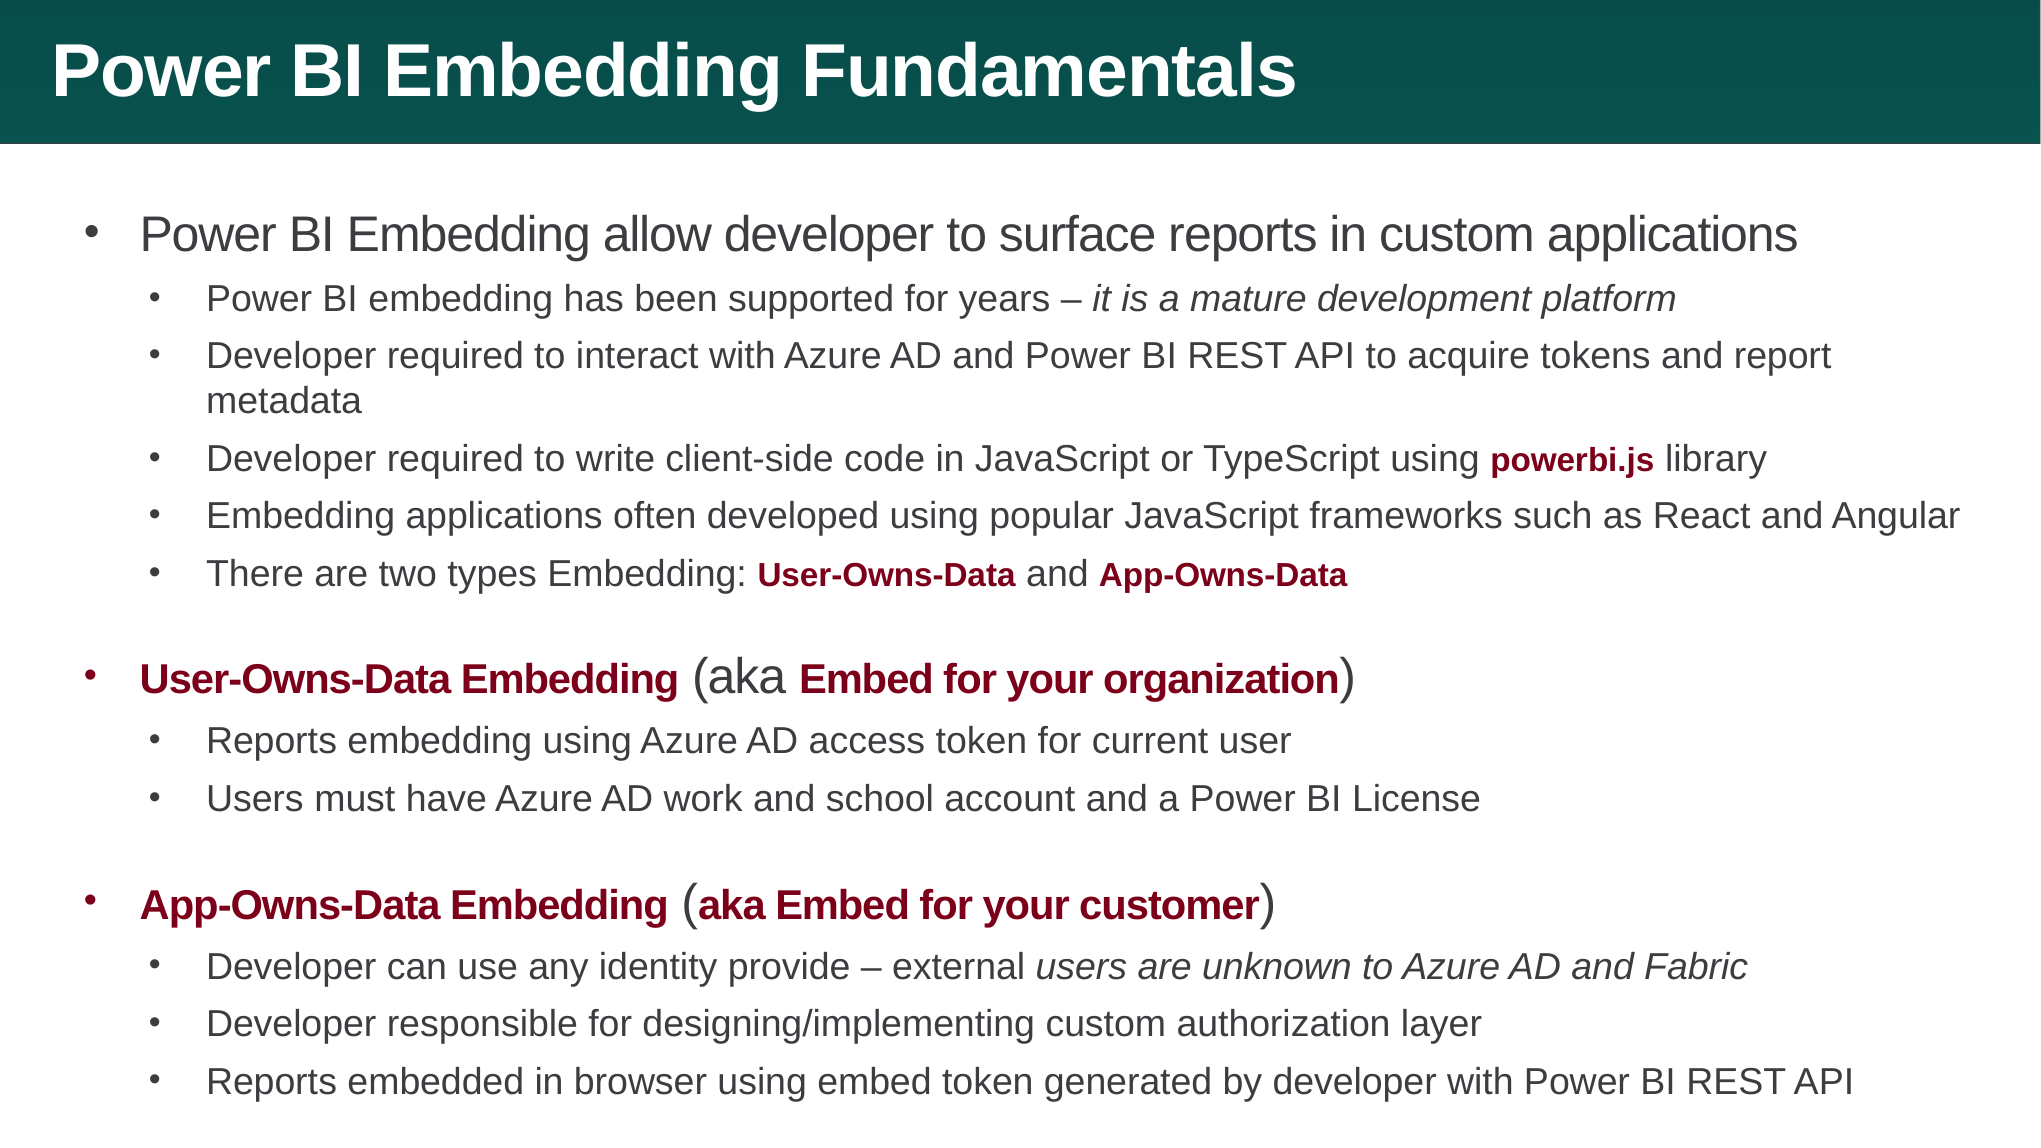

# Power BI Embedding Fundamentals
Power BI Embedding allow developer to surface reports in custom applications
Power BI embedding has been supported for years – it is a mature development platform
Developer required to interact with Azure AD and Power BI REST API to acquire tokens and report metadata
Developer required to write client-side code in JavaScript or TypeScript using powerbi.js library
Embedding applications often developed using popular JavaScript frameworks such as React and Angular
There are two types Embedding: User-Owns-Data and App-Owns-Data
User-Owns-Data Embedding (aka Embed for your organization)
Reports embedding using Azure AD access token for current user
Users must have Azure AD work and school account and a Power BI License
App-Owns-Data Embedding (aka Embed for your customer)
Developer can use any identity provide – external users are unknown to Azure AD and Fabric
Developer responsible for designing/implementing custom authorization layer
Reports embedded in browser using embed token generated by developer with Power BI REST API